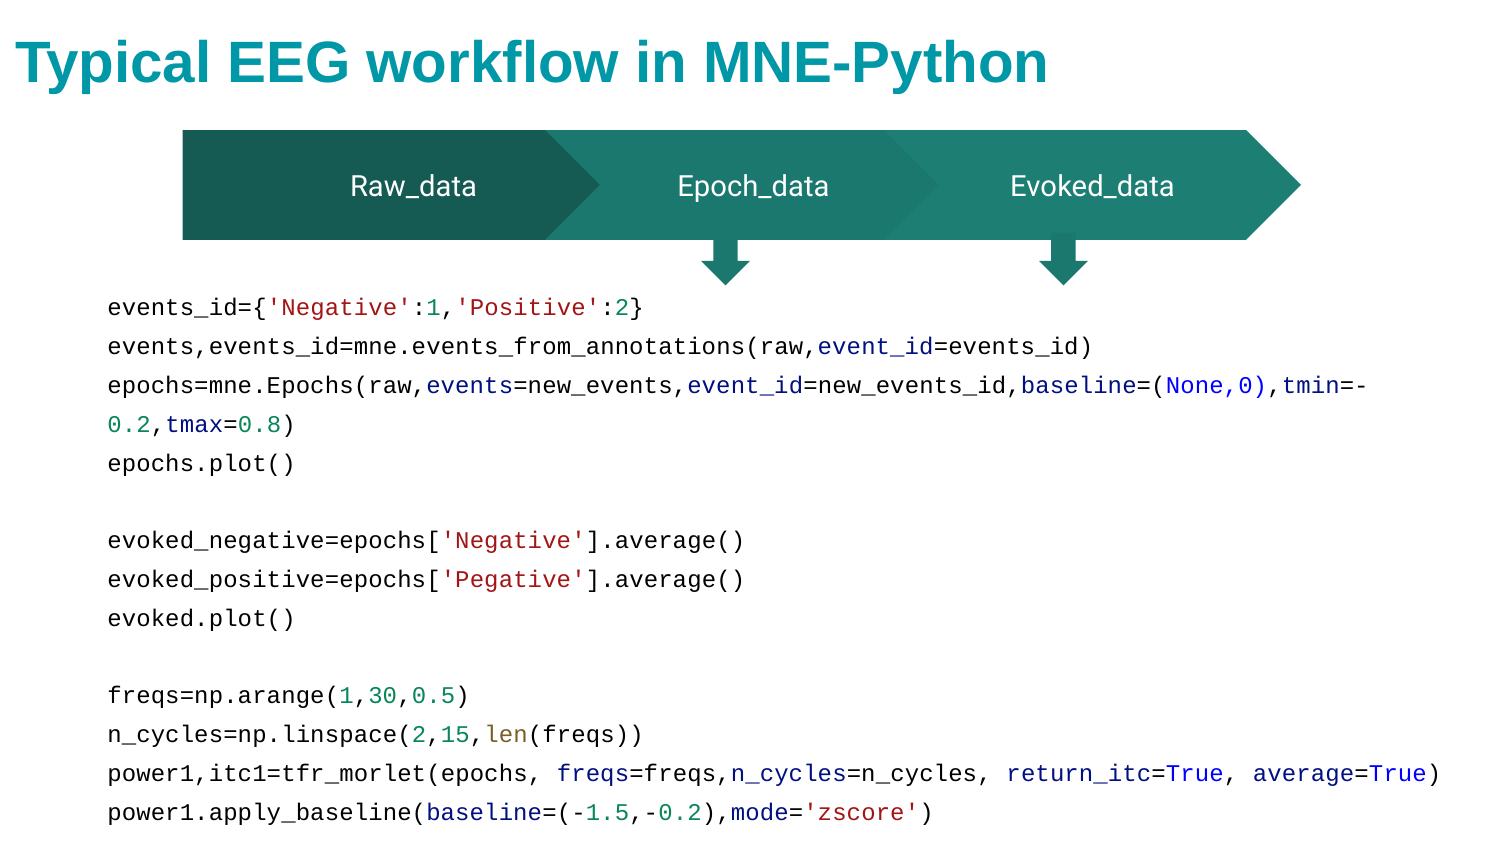

# Typical EEG workflow in MNE-Python
Epoch_data
Evoked_data
Raw_data

events_id={'Negative':1,'Positive':2}
events,events_id=mne.events_from_annotations(raw,event_id=events_id)
epochs=mne.Epochs(raw,events=new_events,event_id=new_events_id,baseline=(None,0),tmin=-0.2,tmax=0.8)
epochs.plot()

evoked_negative=epochs['Negative'].average()
evoked_positive=epochs['Pegative'].average()
evoked.plot()

freqs=np.arange(1,30,0.5)
n_cycles=np.linspace(2,15,len(freqs))
power1,itc1=tfr_morlet(epochs, freqs=freqs,n_cycles=n_cycles, return_itc=True, average=True)
power1.apply_baseline(baseline=(-1.5,-0.2),mode='zscore')